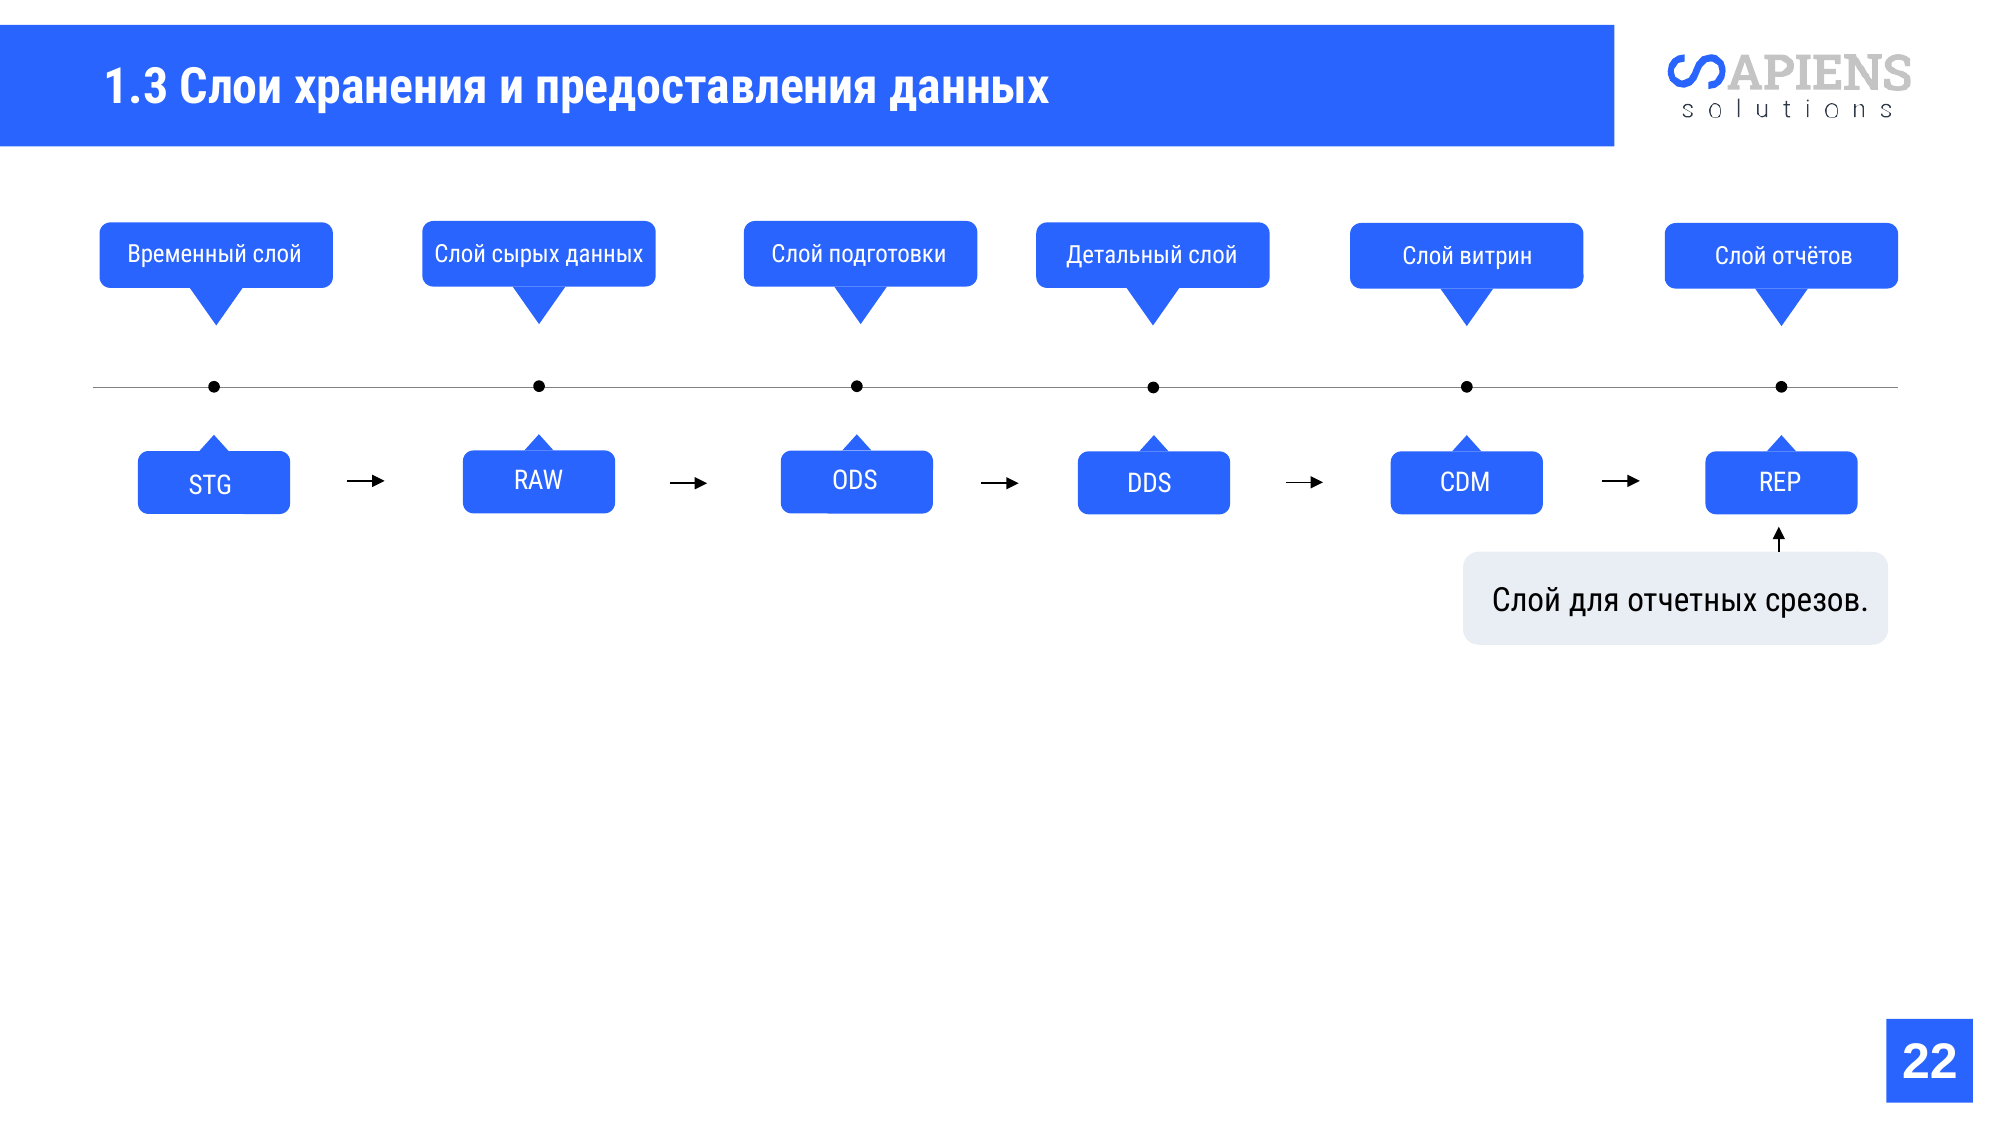

1.3 Слои хранения и предоставления данных

RAW

ODS

STG
STG

REP
CDM
DDS
Слой сырых данных
Слой подготовки
Временный слой
Детальный слой
Слой витрин
Слой отчётов

Слой для отчетных срезов.

22